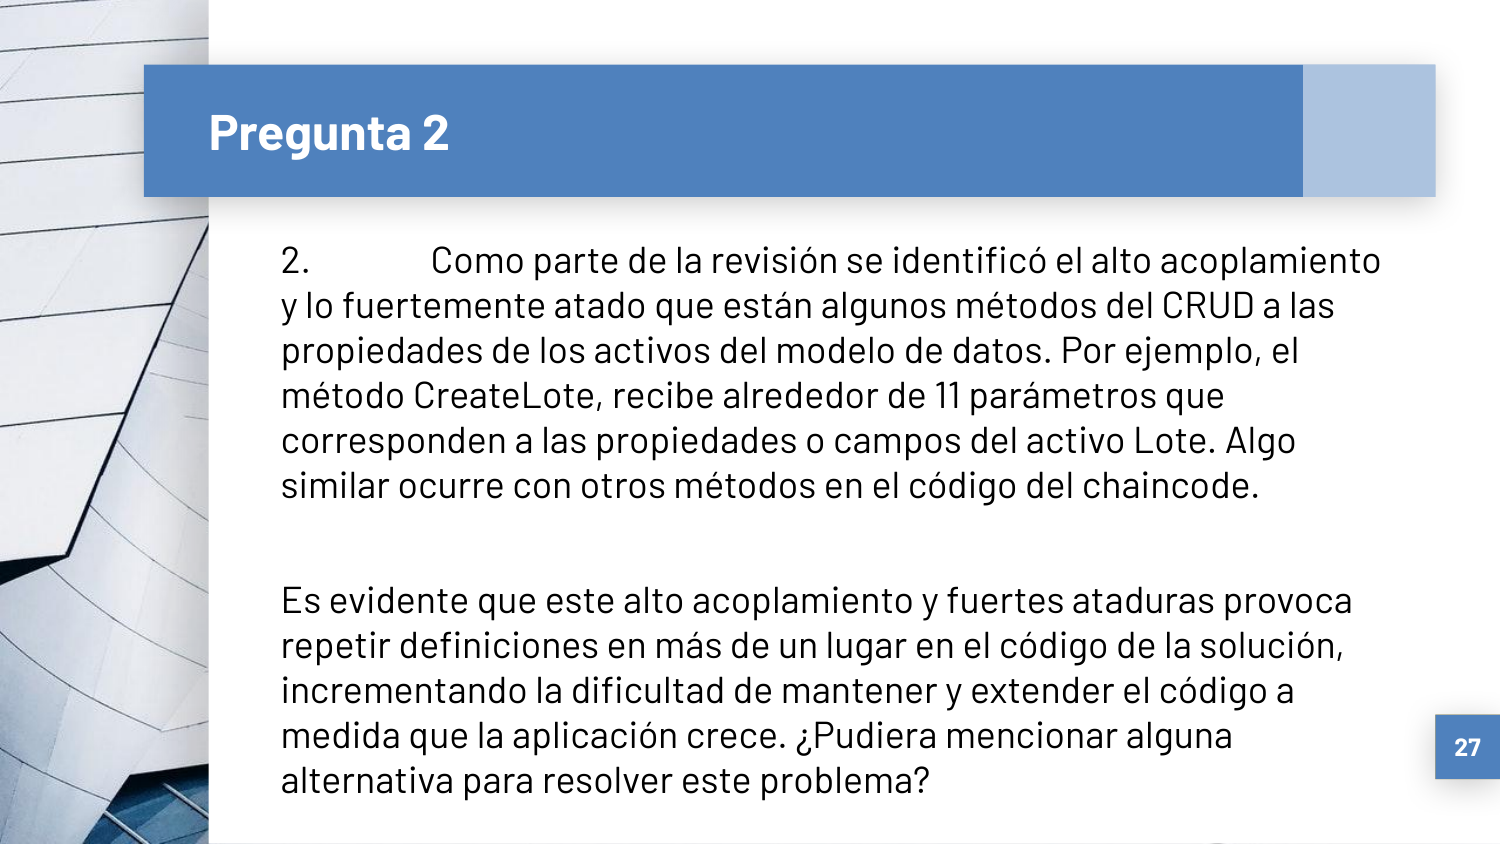

# Pregunta 2
2.	Como parte de la revisión se identificó el alto acoplamiento y lo fuertemente atado que están algunos métodos del CRUD a las propiedades de los activos del modelo de datos. Por ejemplo, el método CreateLote, recibe alrededor de 11 parámetros que corresponden a las propiedades o campos del activo Lote. Algo similar ocurre con otros métodos en el código del chaincode.

Es evidente que este alto acoplamiento y fuertes ataduras provoca repetir definiciones en más de un lugar en el código de la solución, incrementando la dificultad de mantener y extender el código a medida que la aplicación crece. ¿Pudiera mencionar alguna alternativa para resolver este problema?
27